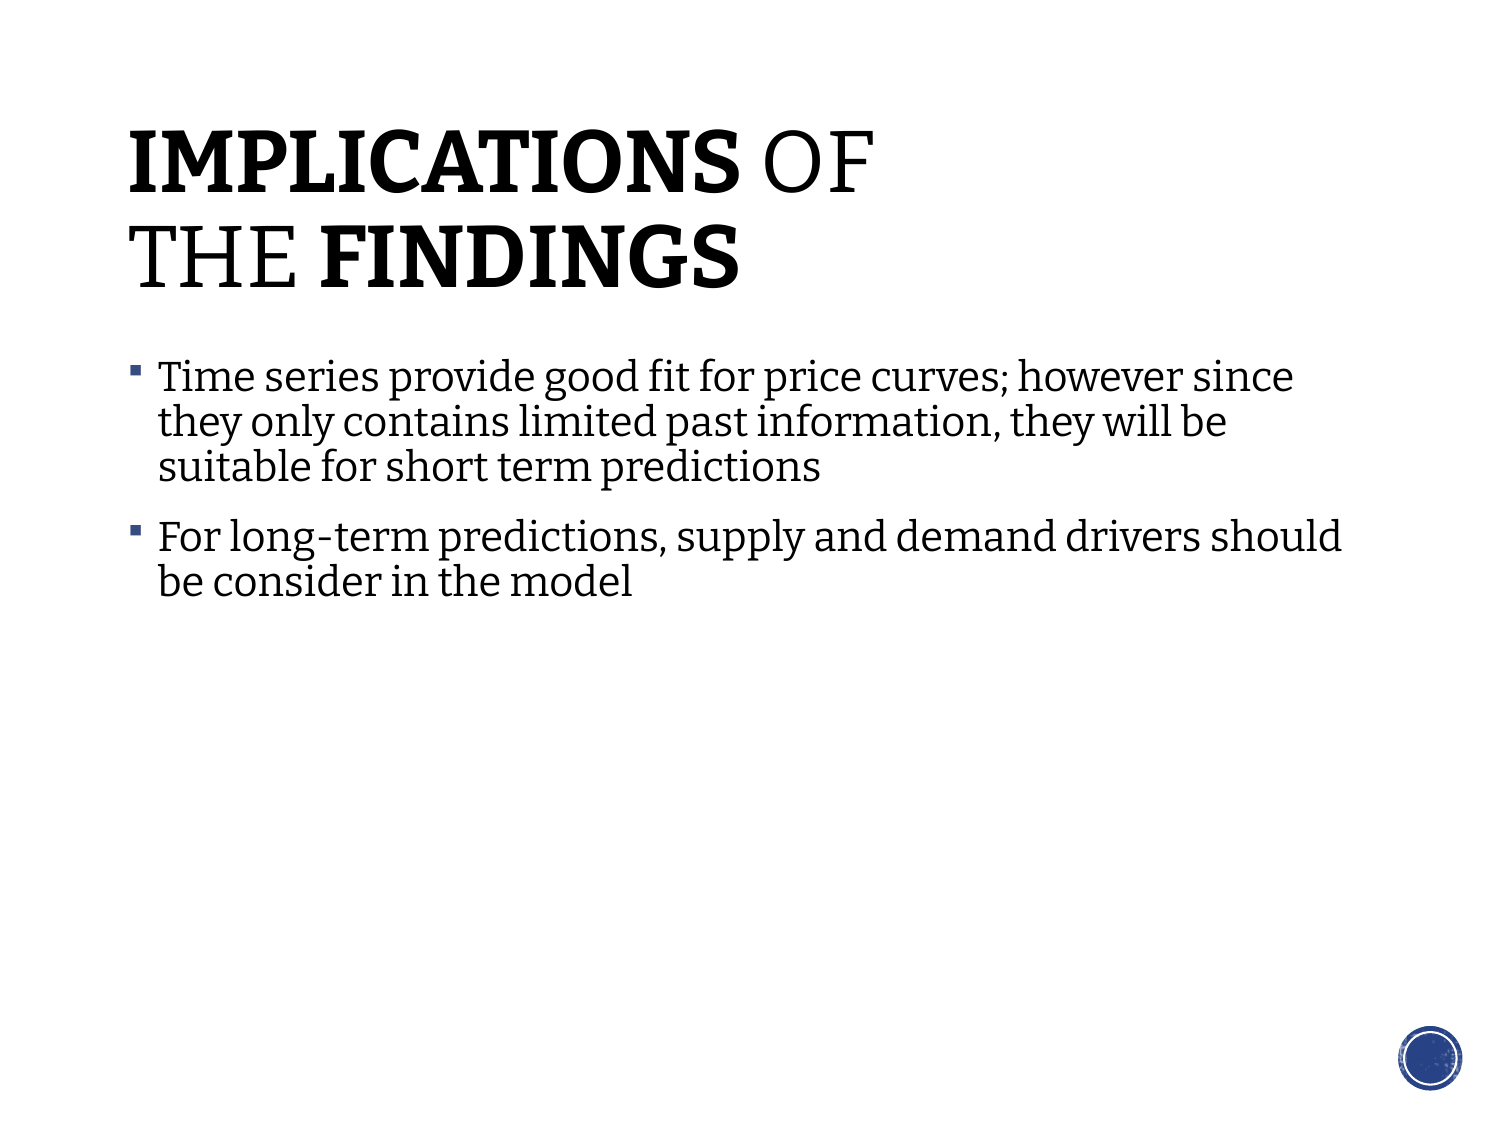

# implications of the findings
Time series provide good fit for price curves; however since they only contains limited past information, they will be suitable for short term predictions
For long-term predictions, supply and demand drivers should be consider in the model